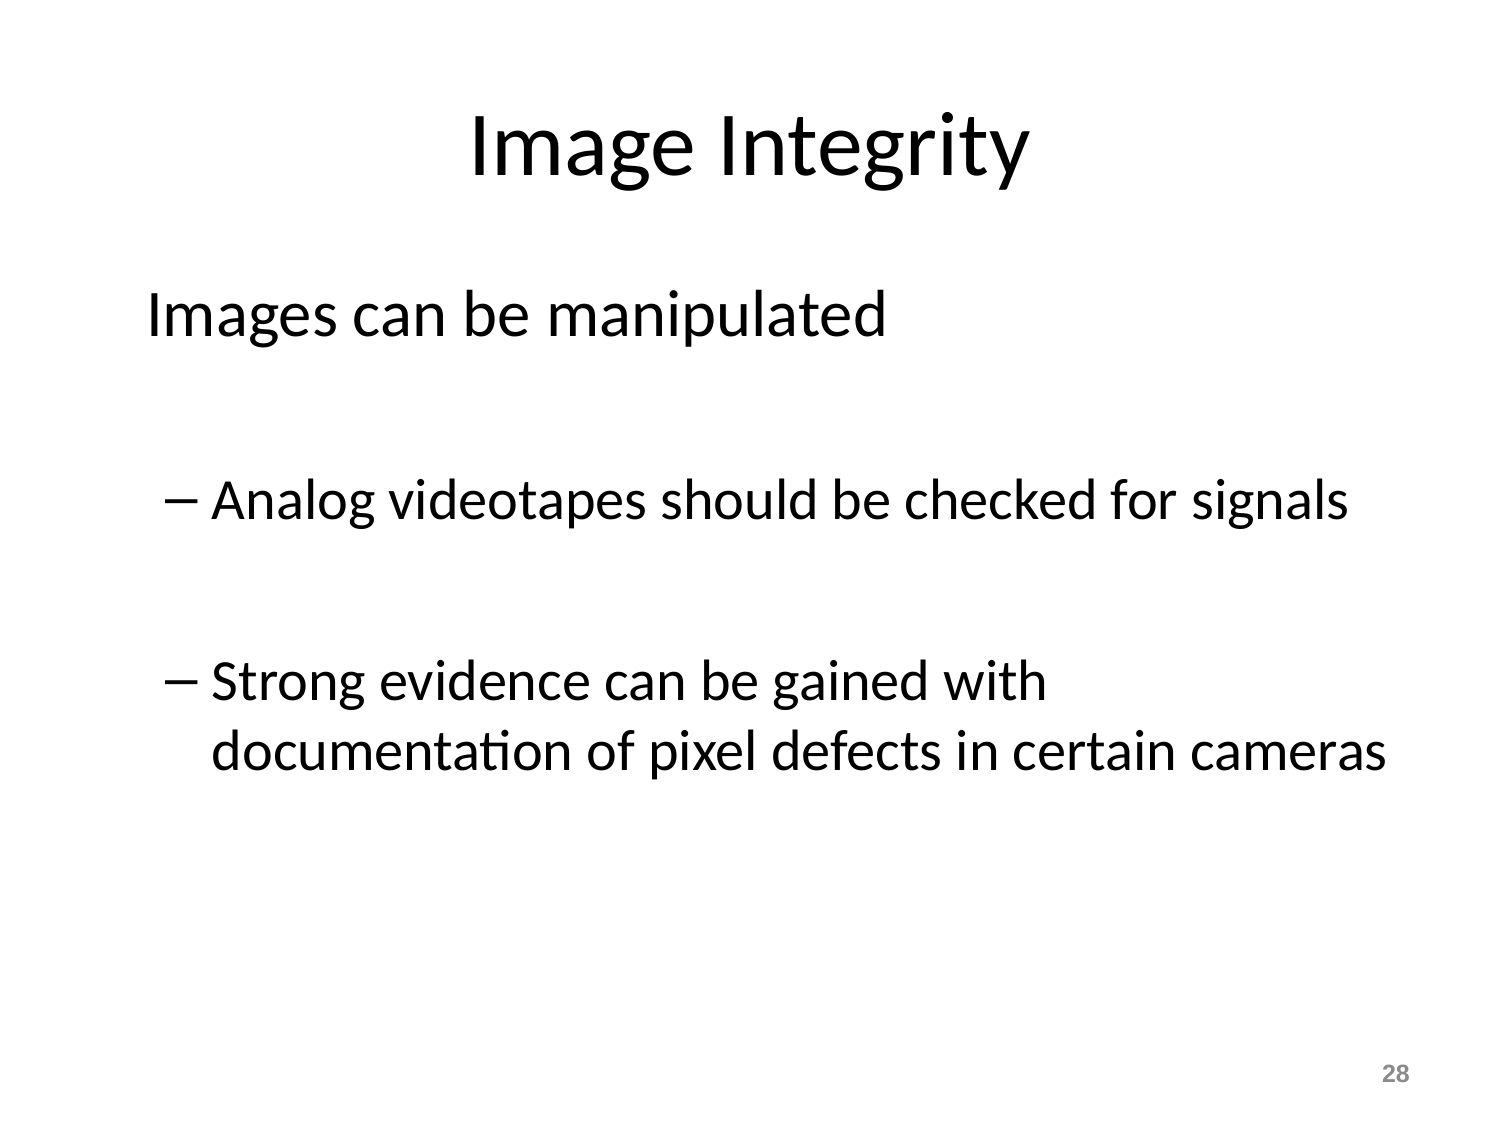

# Image Integrity
	Images can be manipulated

Analog videotapes should be checked for signals

Strong evidence can be gained with documentation of pixel defects in certain cameras

28